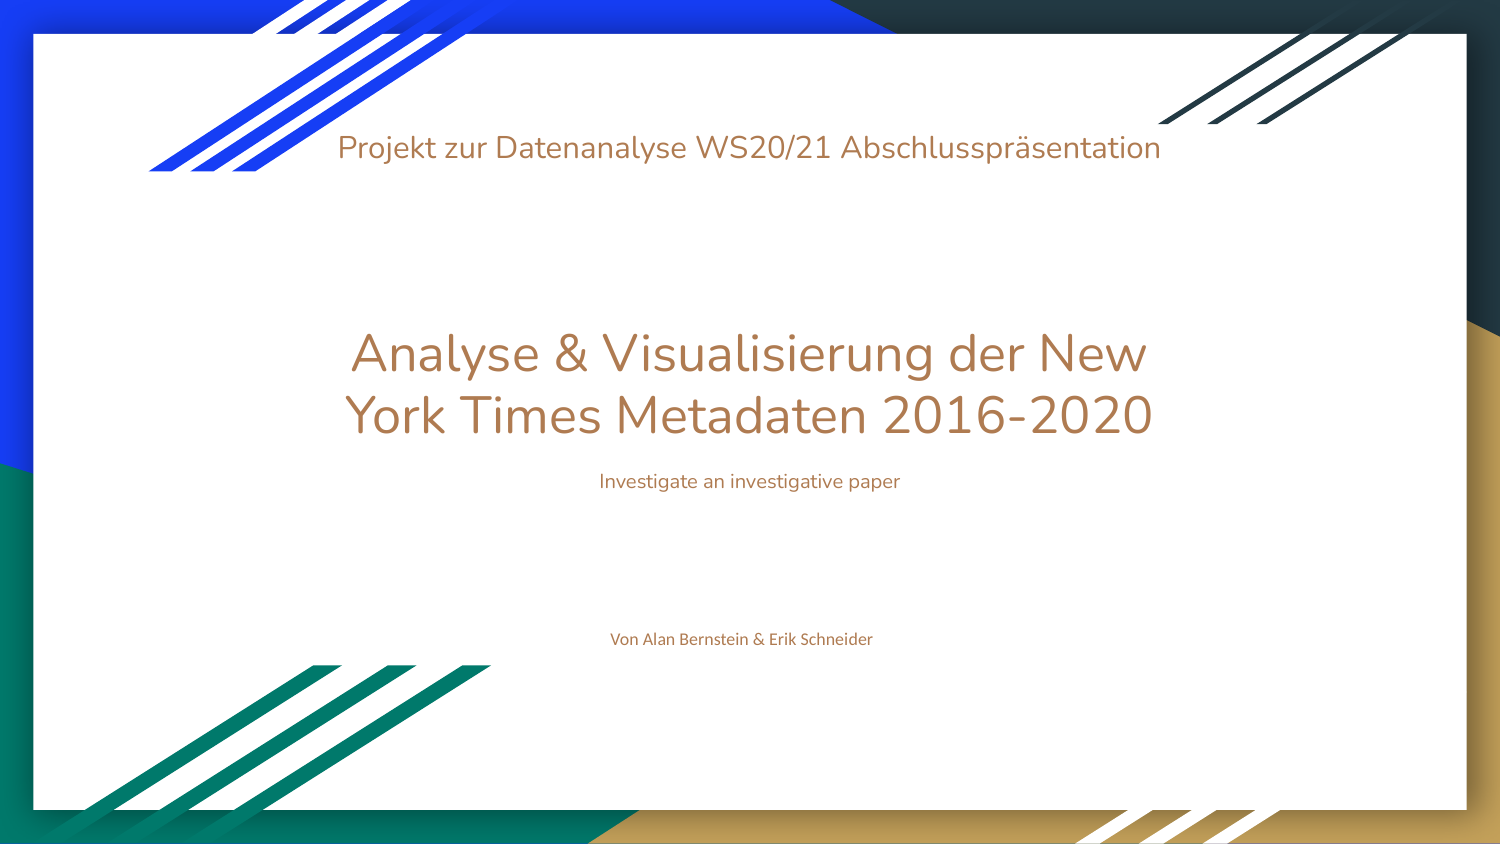

Projekt zur Datenanalyse WS20/21 Abschlusspräsentation
# Analyse & Visualisierung der New York Times Metadaten 2016-2020

Investigate an investigative paper

Von Alan Bernstein & Erik Schneider